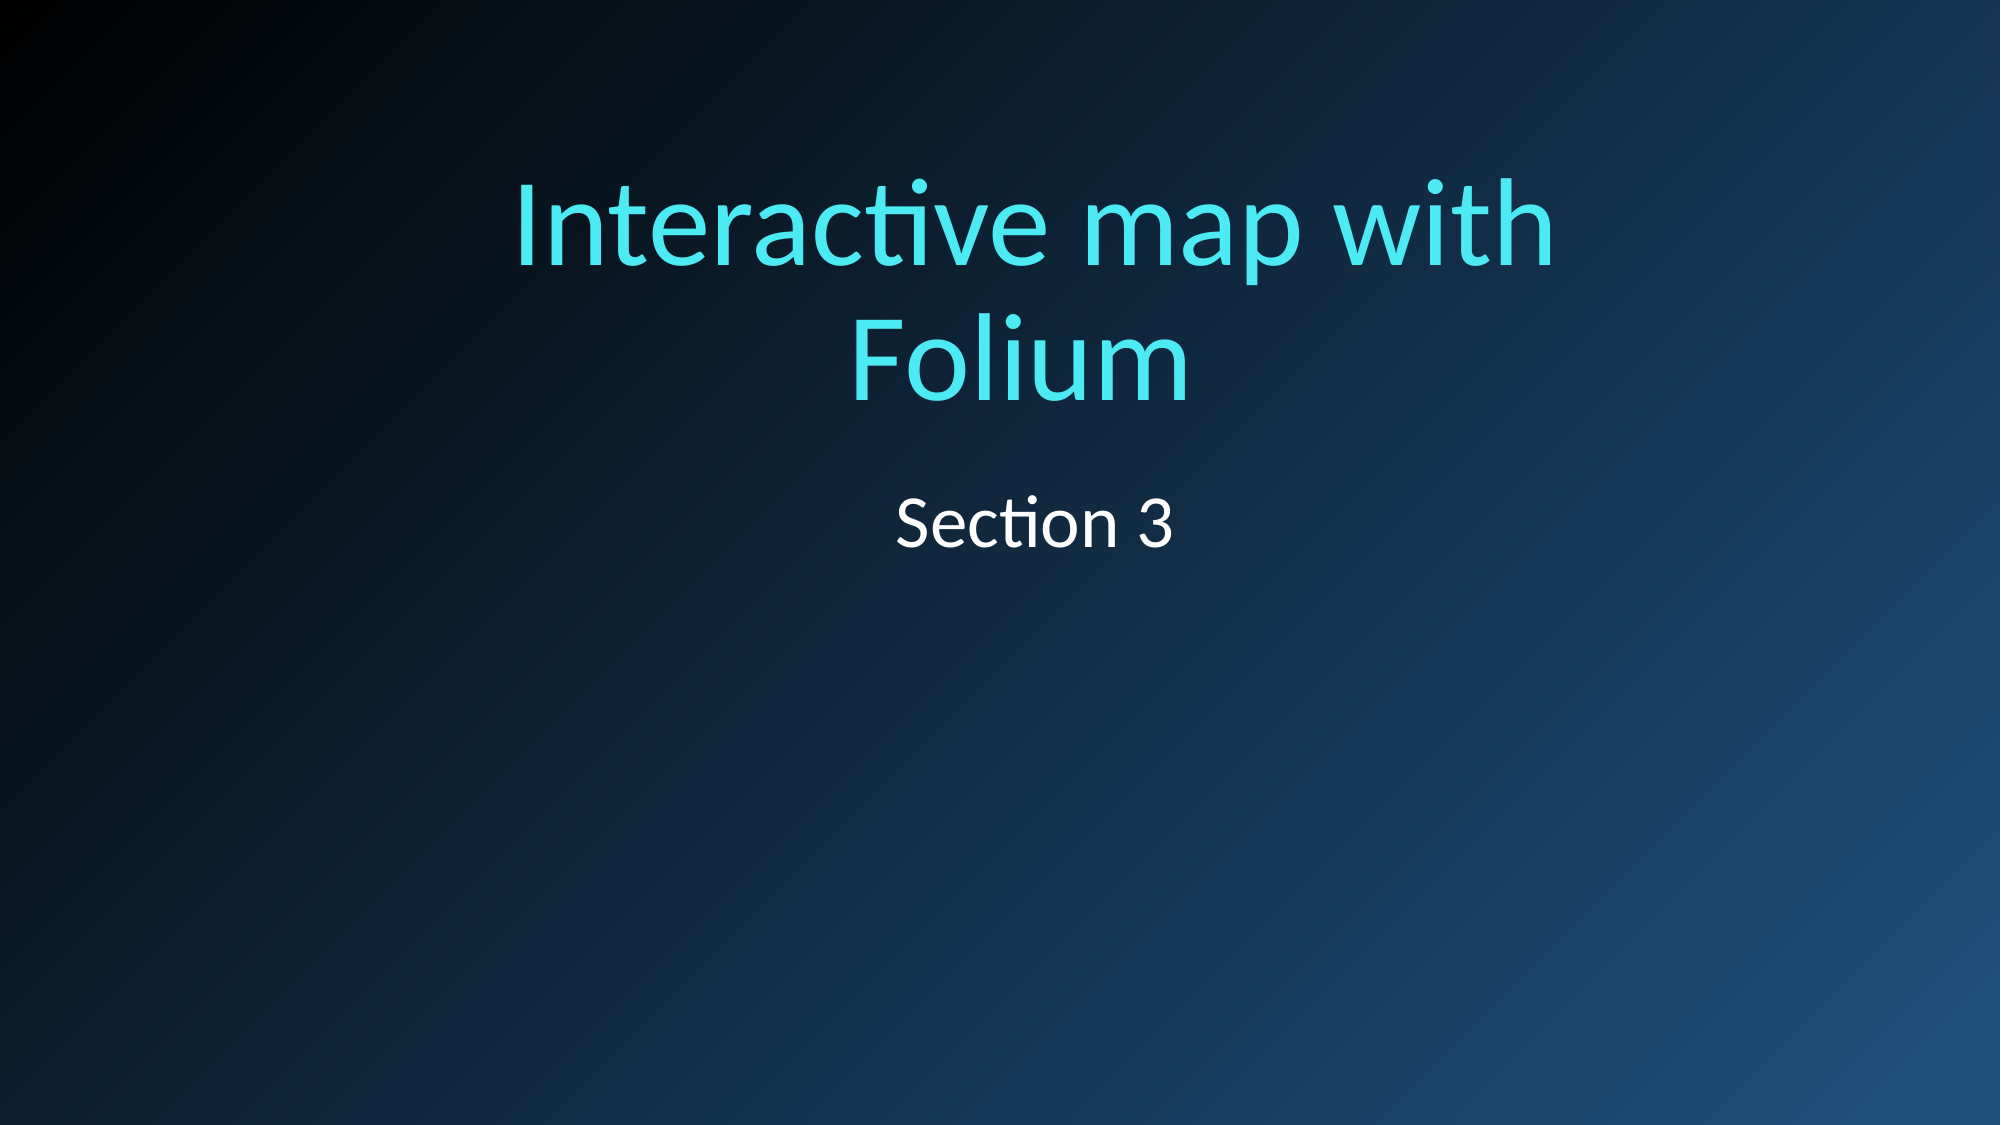

# Interactive map with Folium
Section 3